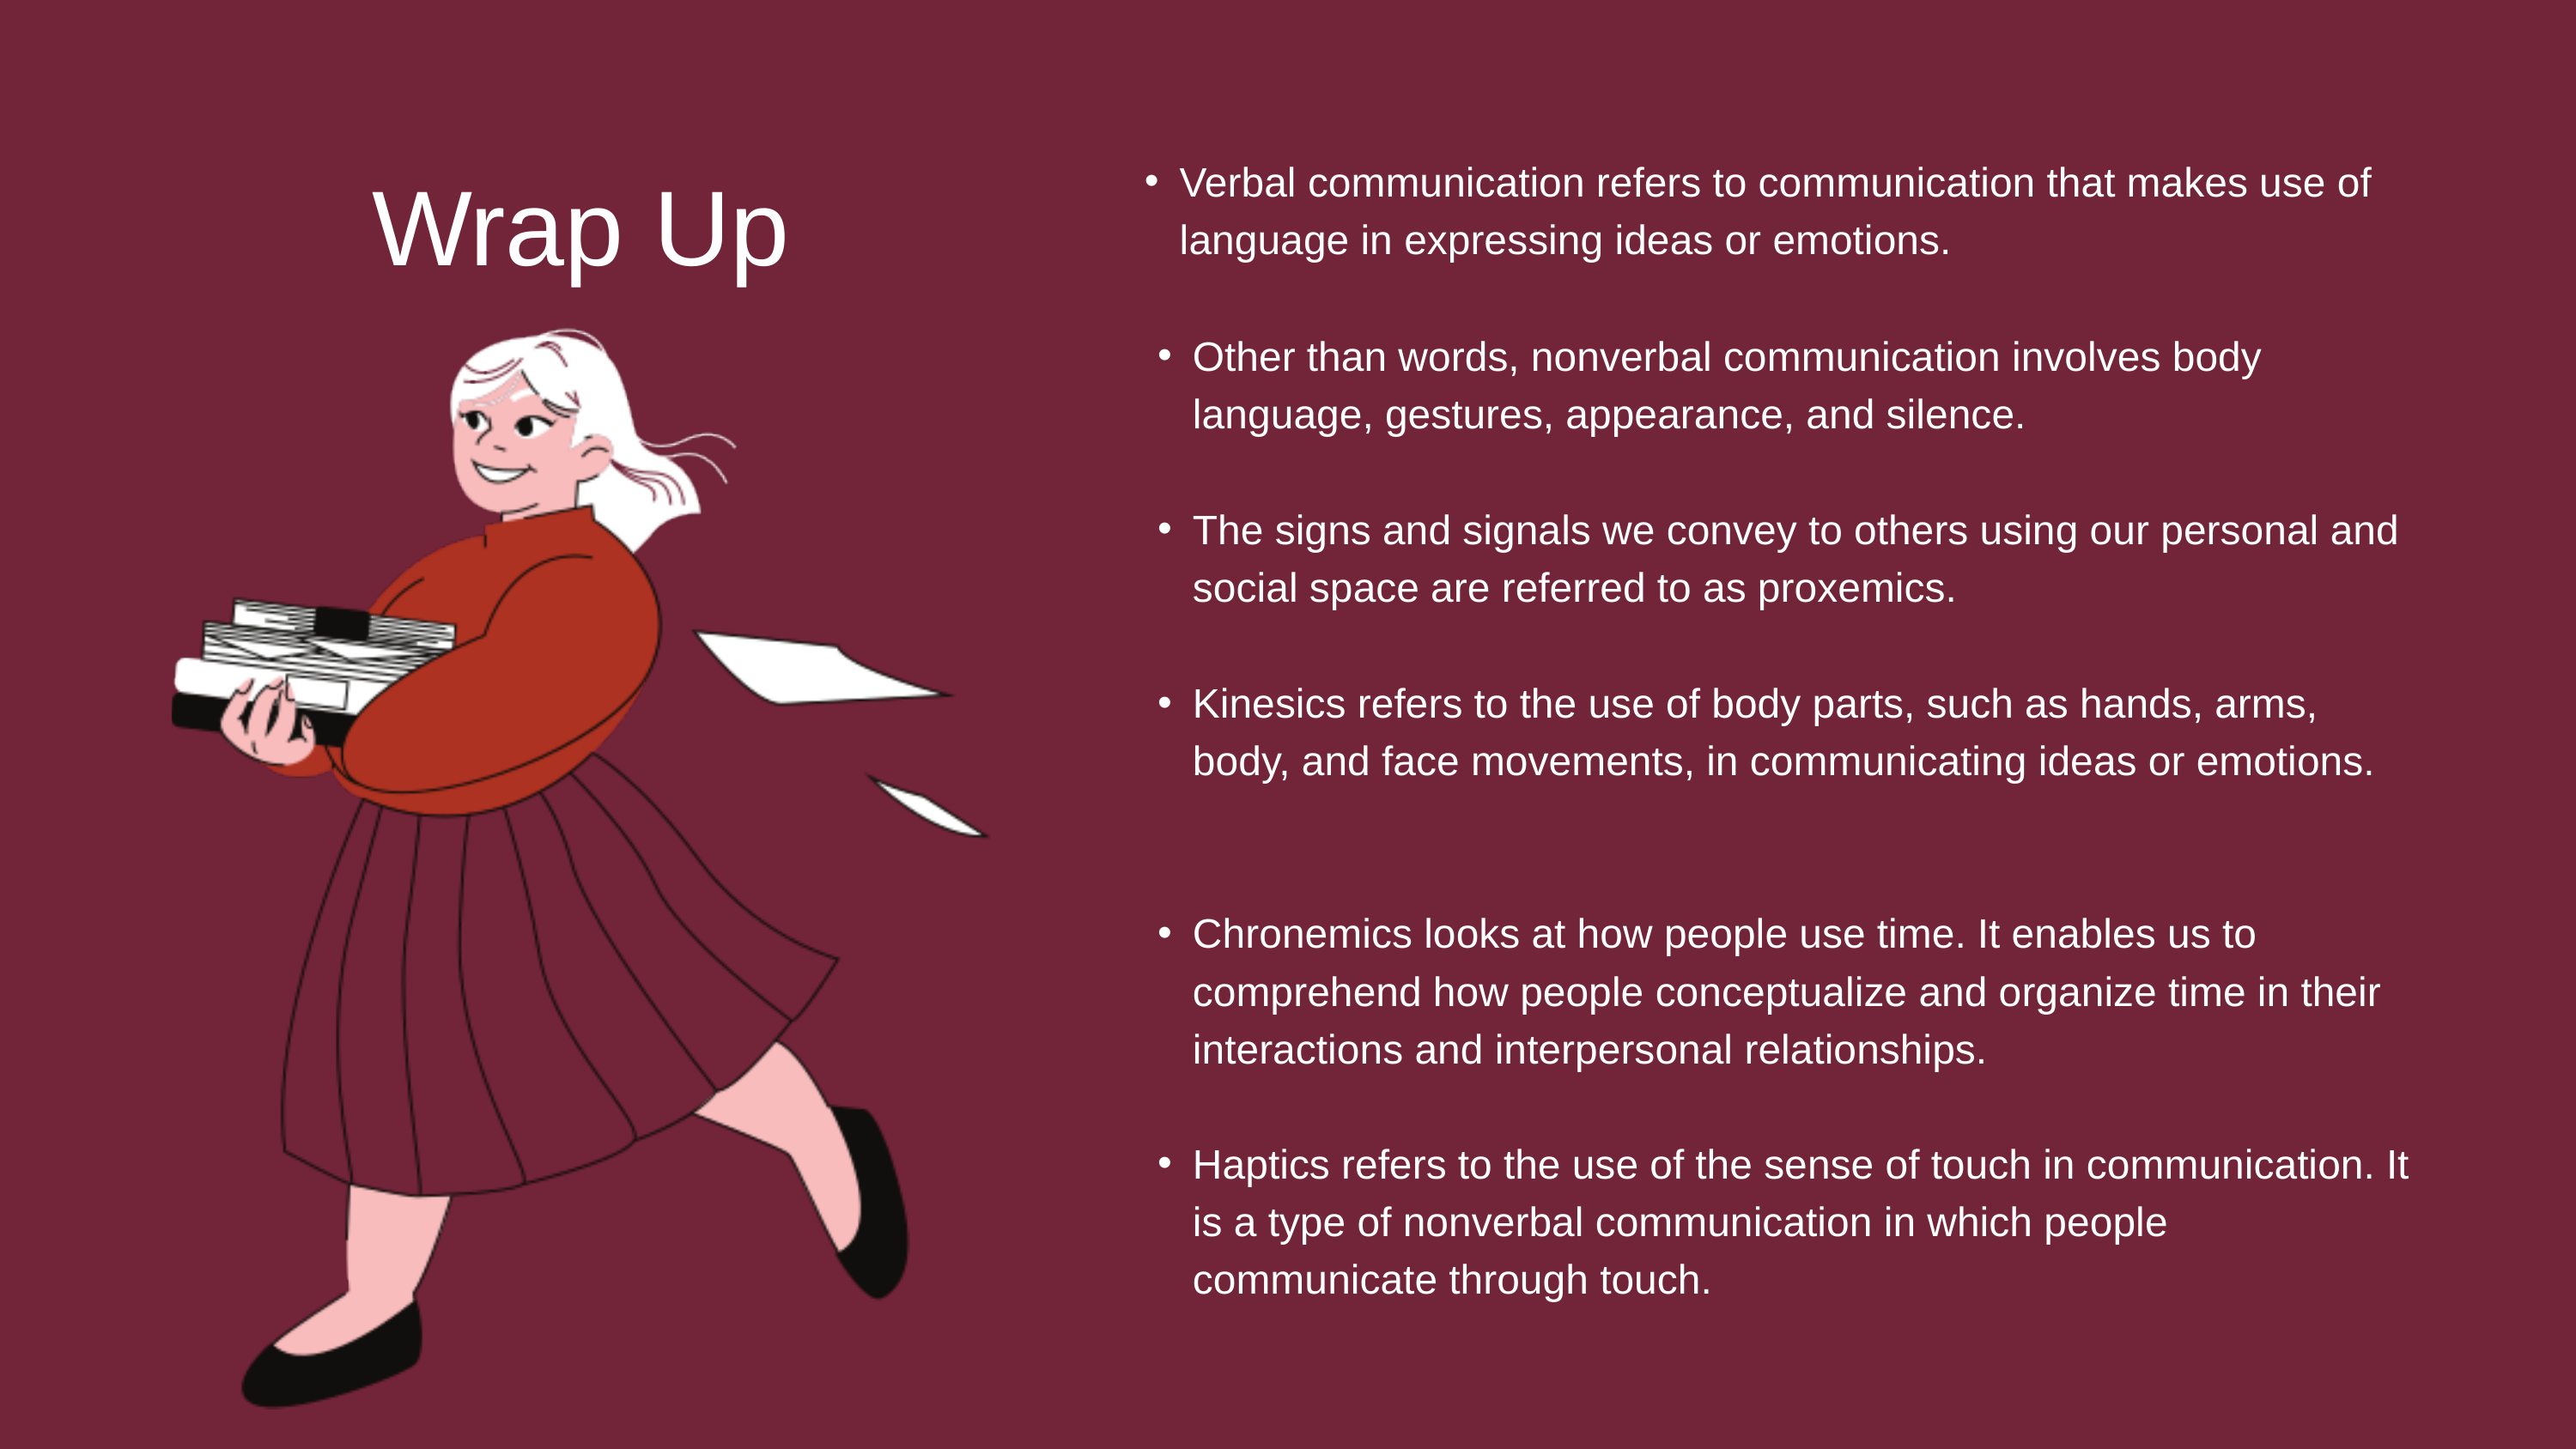

Wrap Up
Verbal communication refers to communication that makes use of language in expressing ideas or emotions.
Other than words, nonverbal communication involves body language, gestures, appearance, and silence.

The signs and signals we convey to others using our personal and social space are referred to as proxemics.
Kinesics refers to the use of body parts, such as hands, arms, body, and face movements, in communicating ideas or emotions.
Chronemics looks at how people use time. It enables us to comprehend how people conceptualize and organize time in their interactions and interpersonal relationships.
Haptics refers to the use of the sense of touch in communication. It is a type of nonverbal communication in which people communicate through touch.